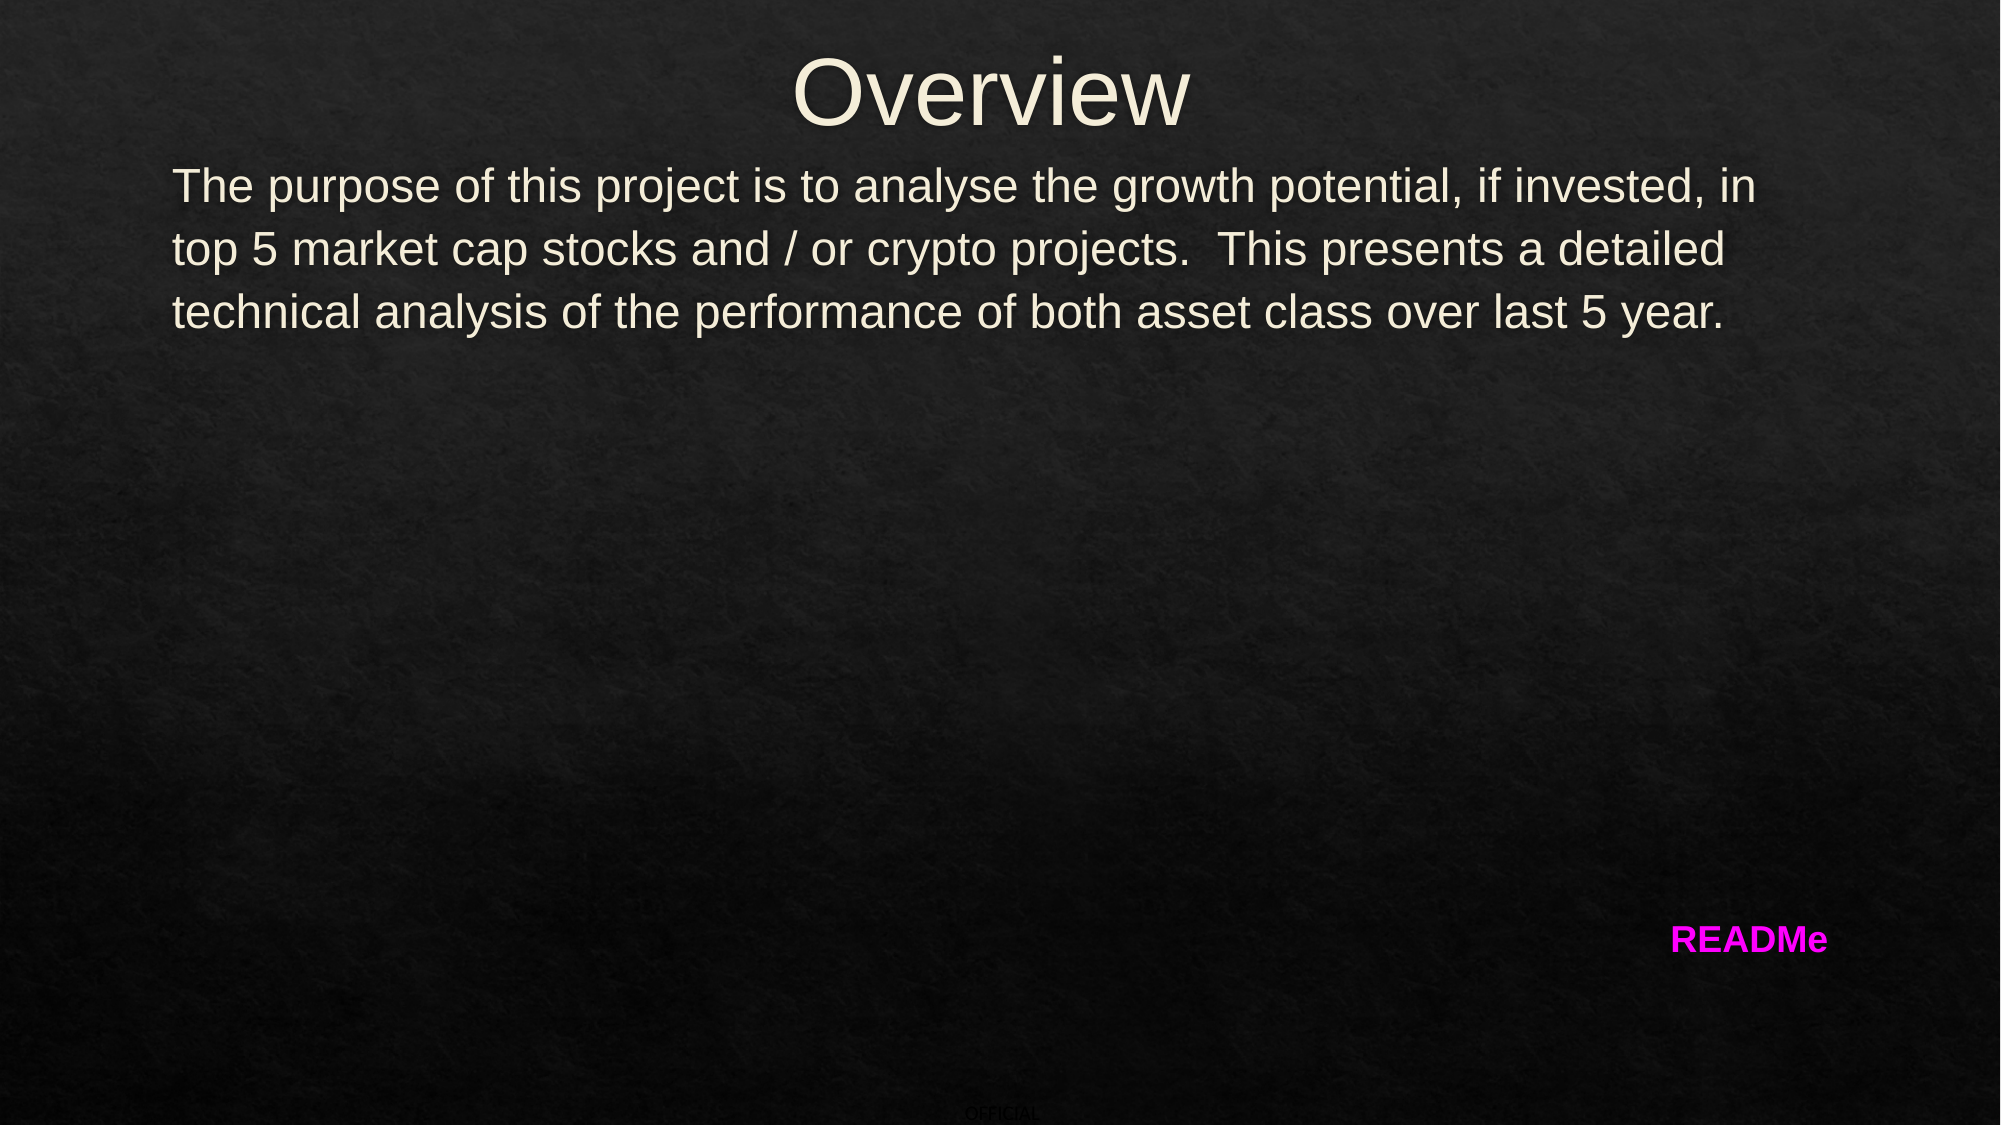

# Overview
The purpose of this project is to analyse the growth potential, if invested, in top 5 market cap stocks and / or crypto projects.  This presents a detailed technical analysis of the performance of both asset class over last 5 year.

READMe